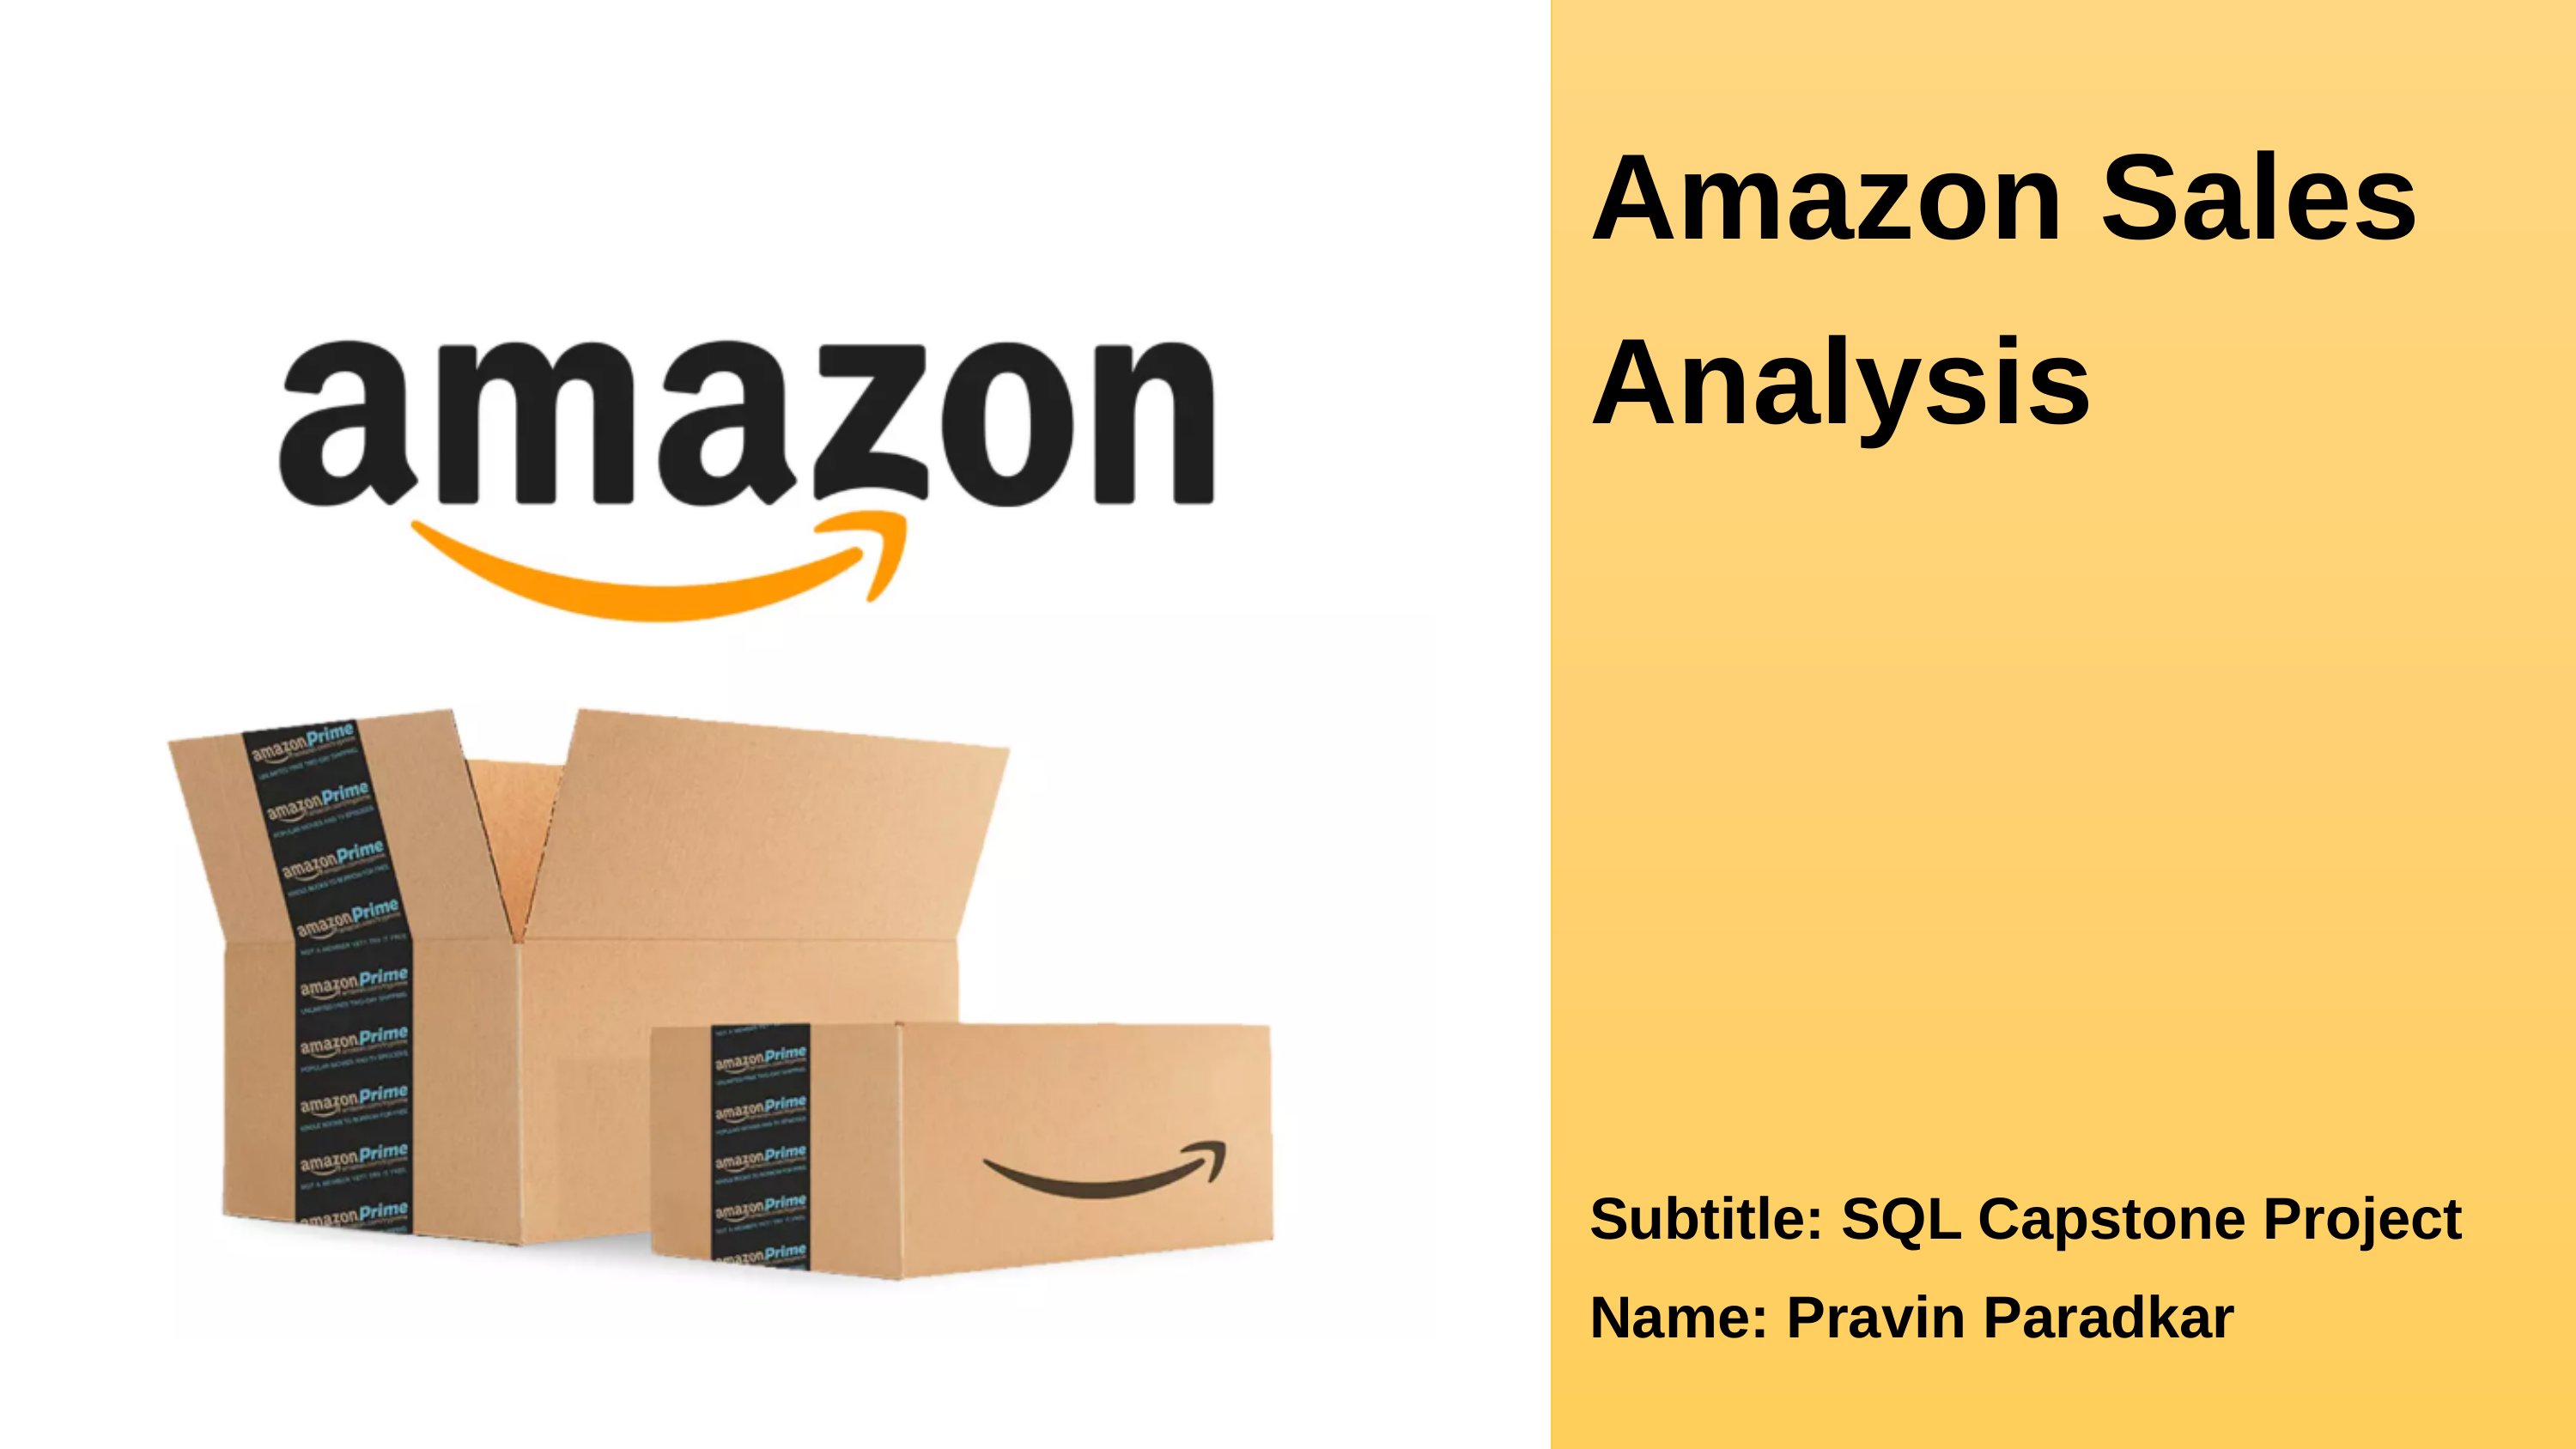

Amazon Sales Analysis

Subtitle: SQL Capstone Project
Name: Pravin Paradkar